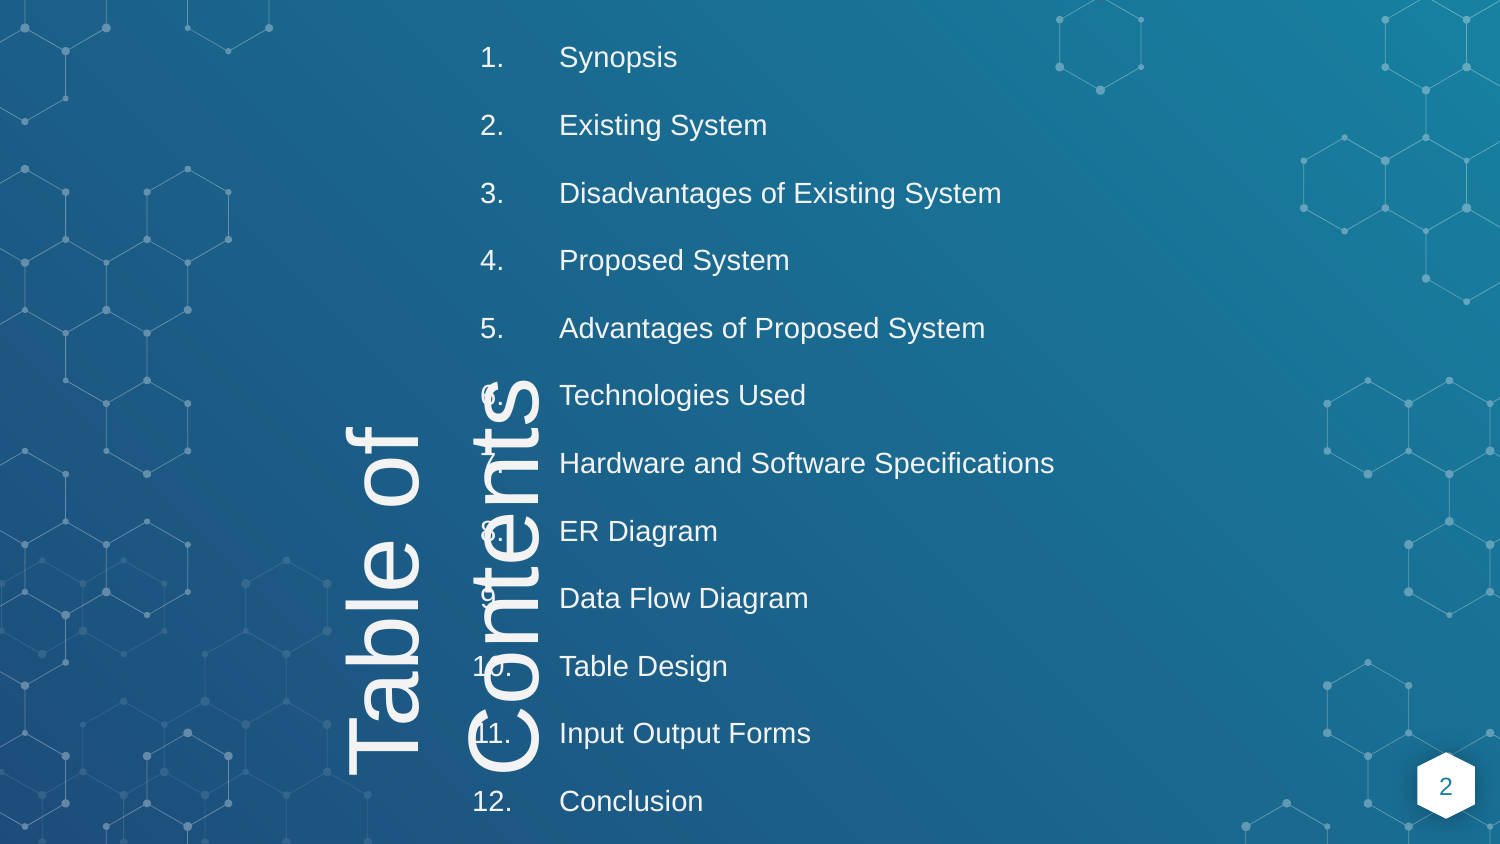

| 1. | Synopsis |
| --- | --- |
| 2. | Existing System |
| 3. | Disadvantages of Existing System |
| 4. | Proposed System |
| 5. | Advantages of Proposed System |
| 6. | Technologies Used |
| 7. | Hardware and Software Specifications |
| 8. | ER Diagram |
| 9. | Data Flow Diagram |
| 10. | Table Design |
| 11. | Input Output Forms |
| 12. | Conclusion |
Table of Contents
2